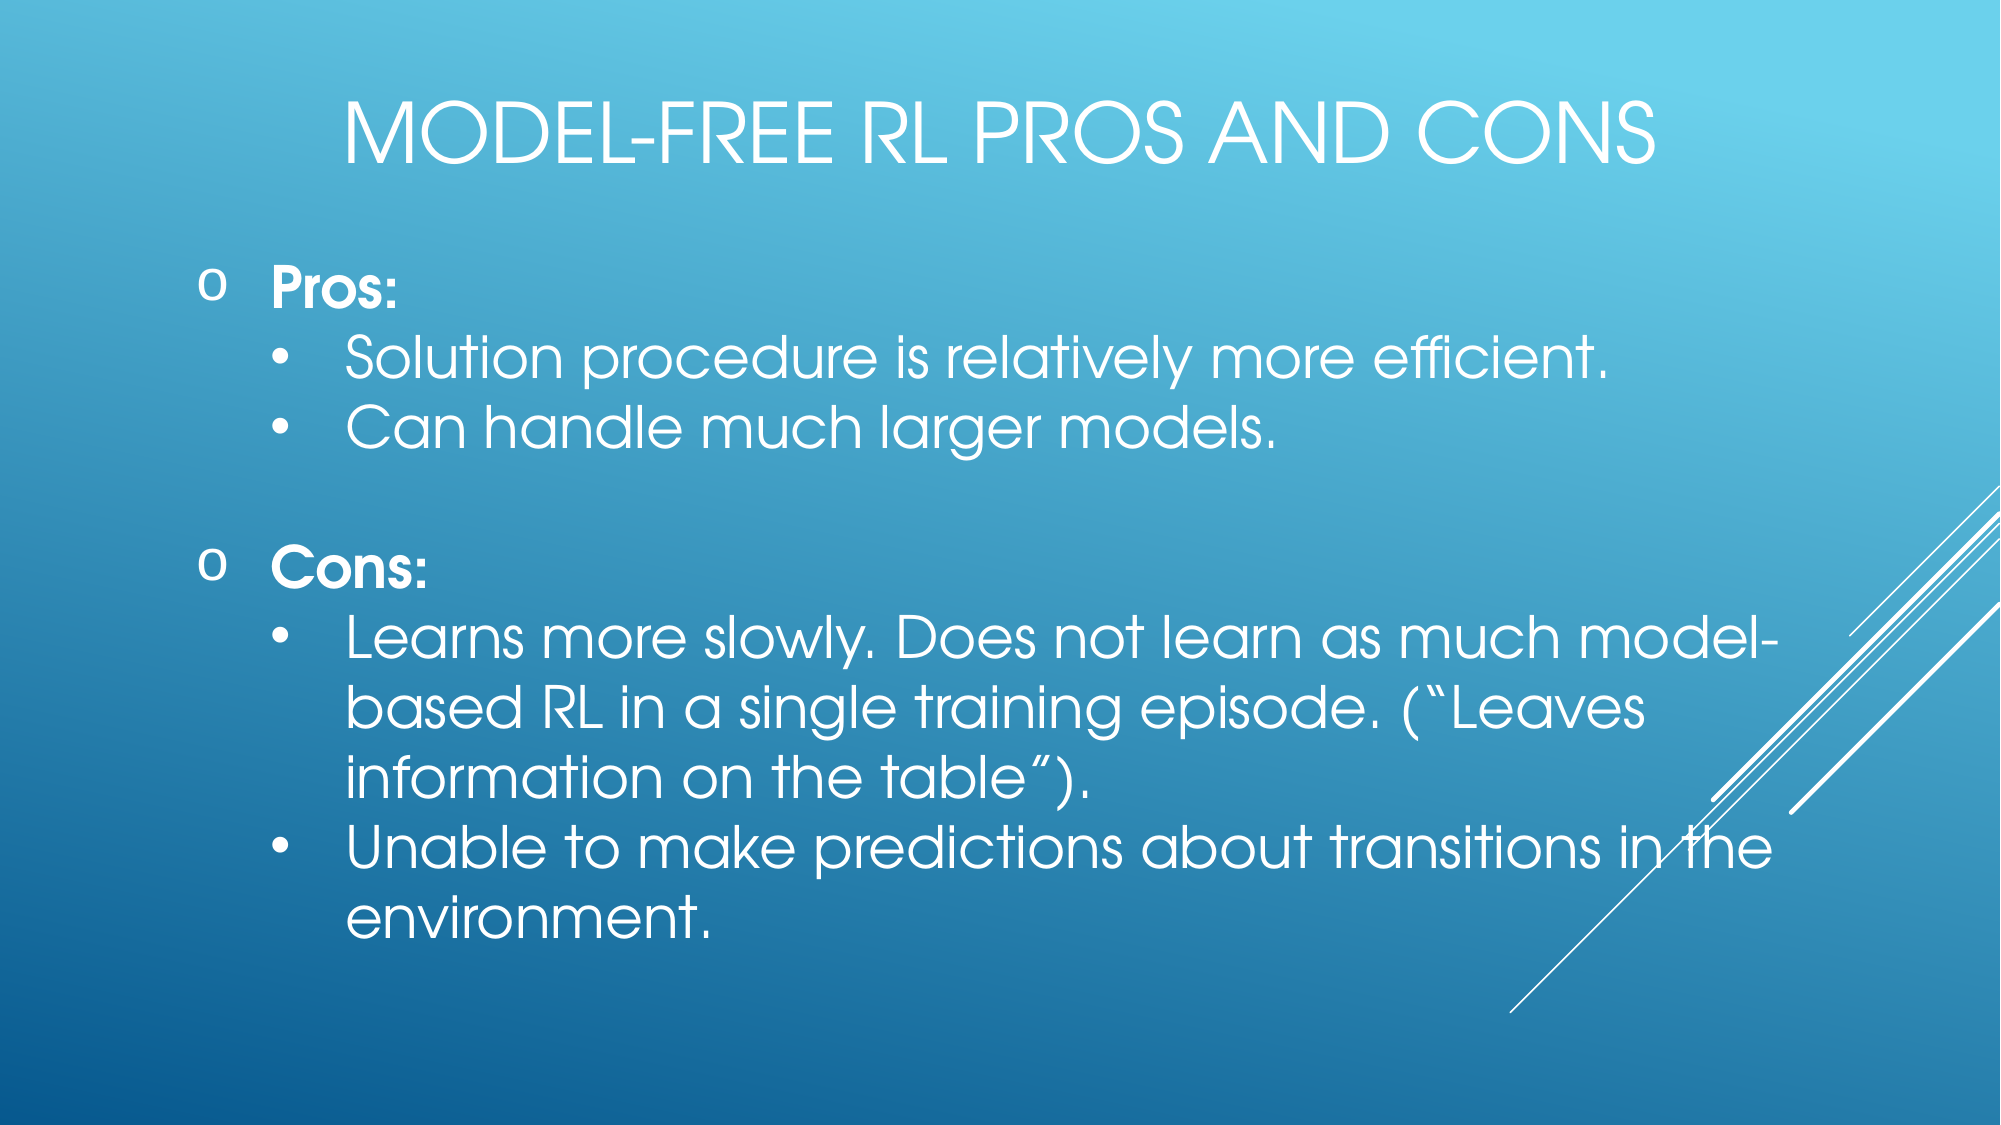

# Model-Free RL pros and Cons
Pros:
Solution procedure is relatively more efficient.
Can handle much larger models.

Cons:
Learns more slowly. Does not learn as much model-based RL in a single training episode. (“Leaves information on the table”).
Unable to make predictions about transitions in the environment.